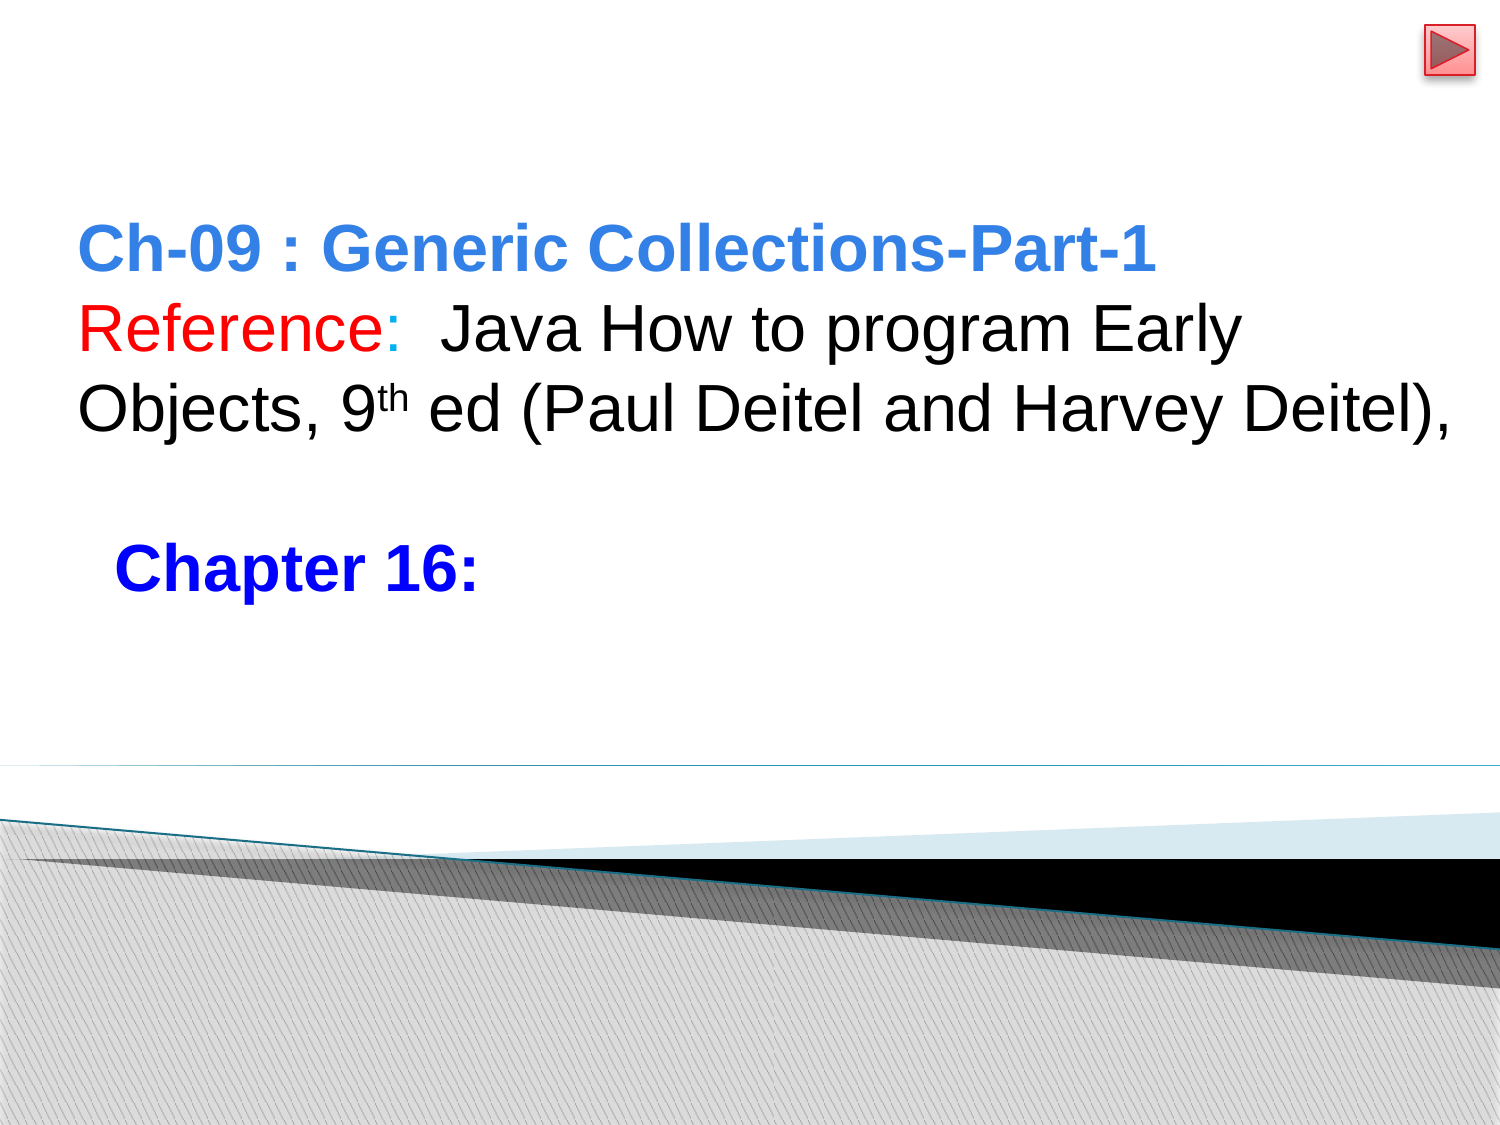

# Ch-09 : Generic Collections-Part-1 Reference:  Java How to program Early Objects, 9th ed (Paul Deitel and Harvey Deitel), Chapter 16: